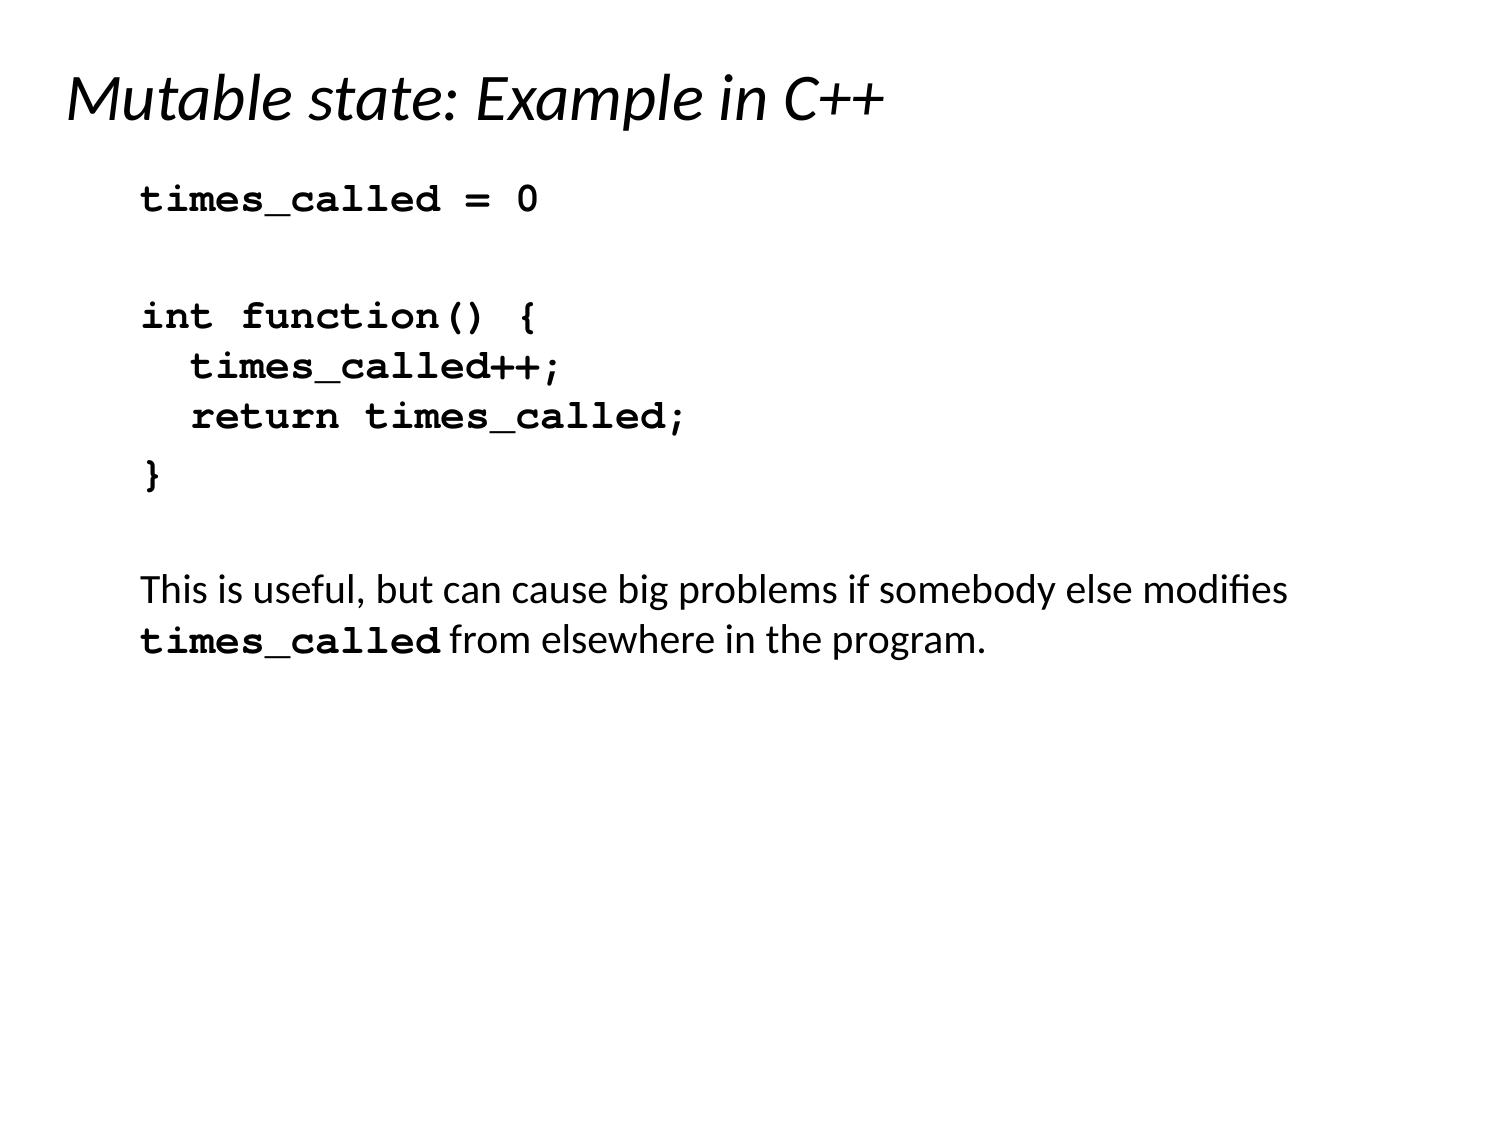

# Mutable state: Example in C++
times_called = 0

int function() {
  times_called++;
  return times_called;
}

This is useful, but can cause big problems if somebody else modifies times_called from elsewhere in the program.